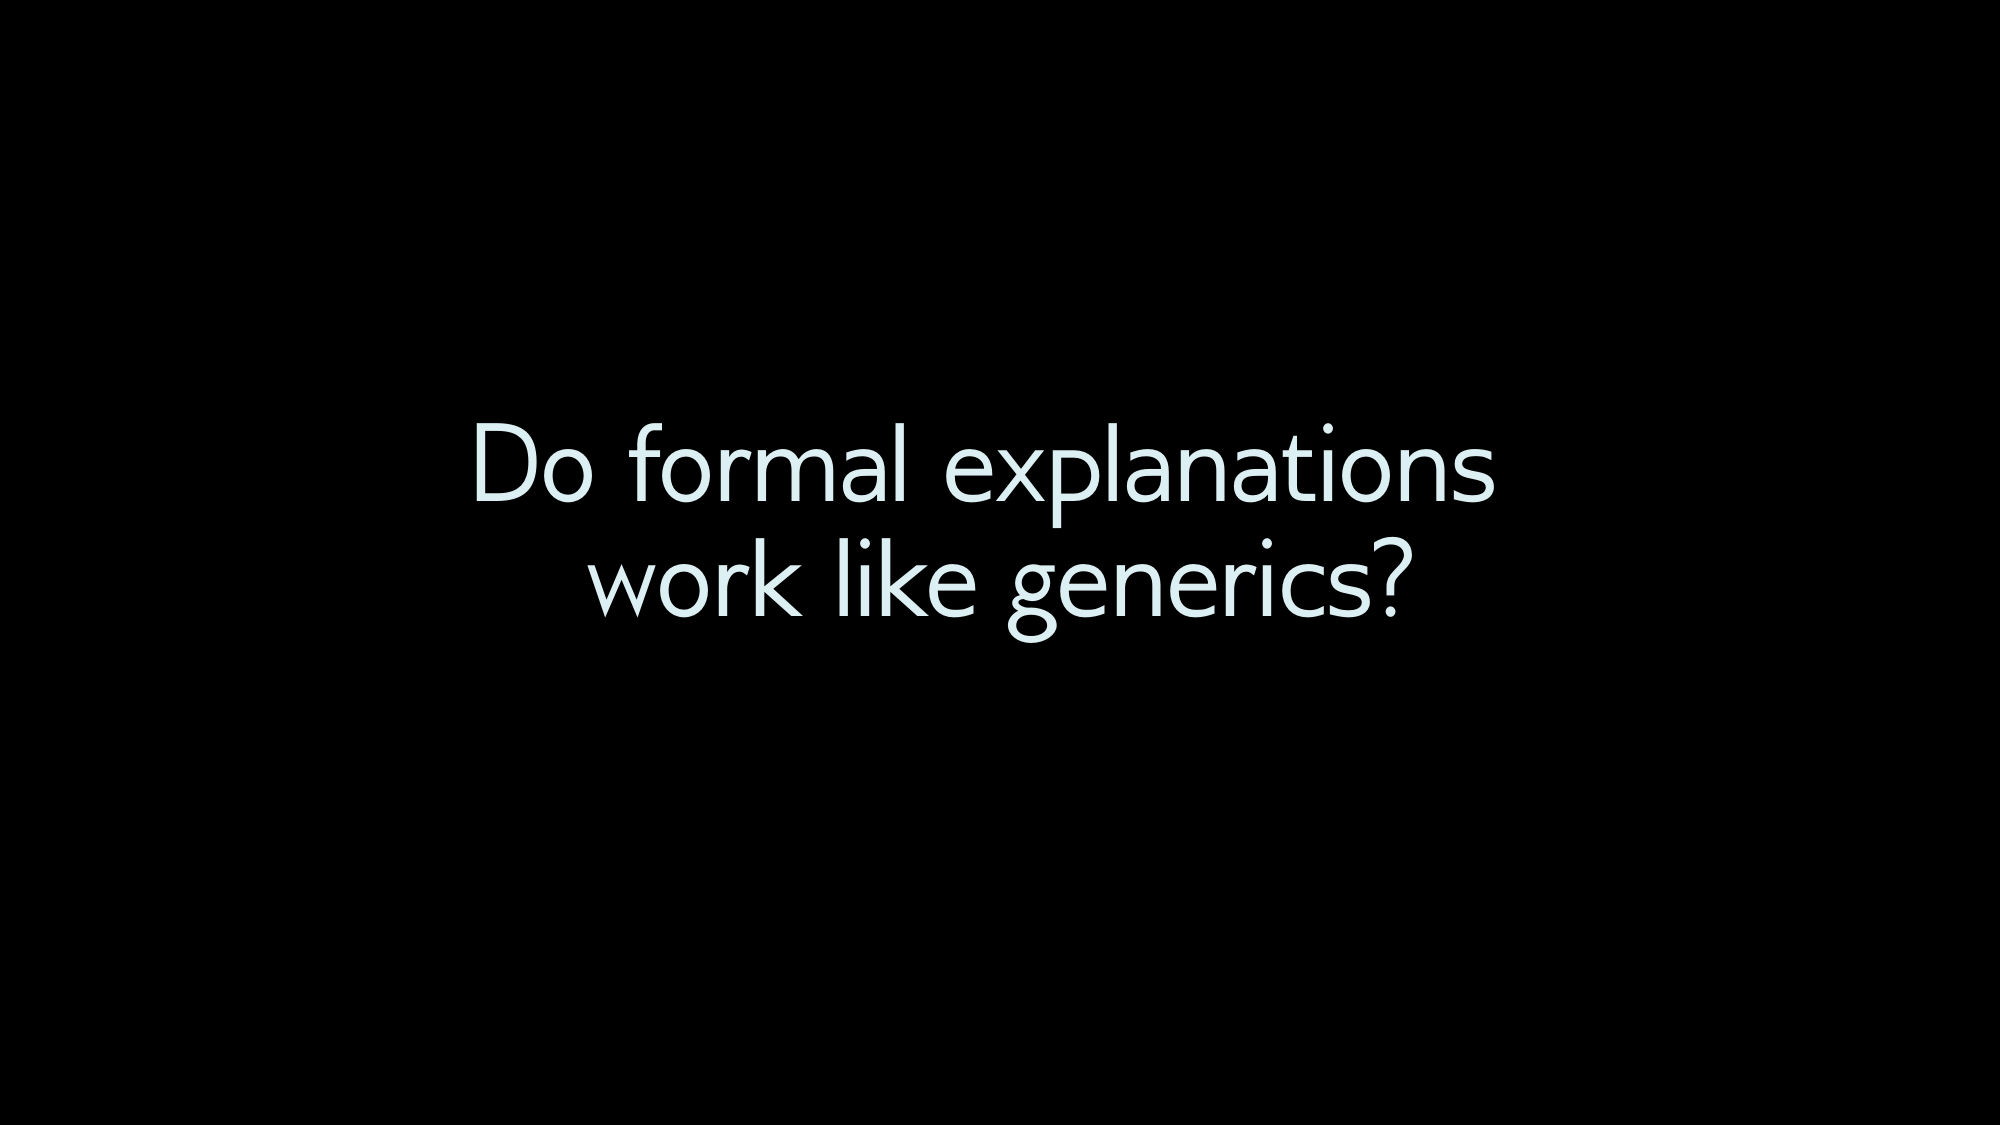

# Do formal explanations work like generics?